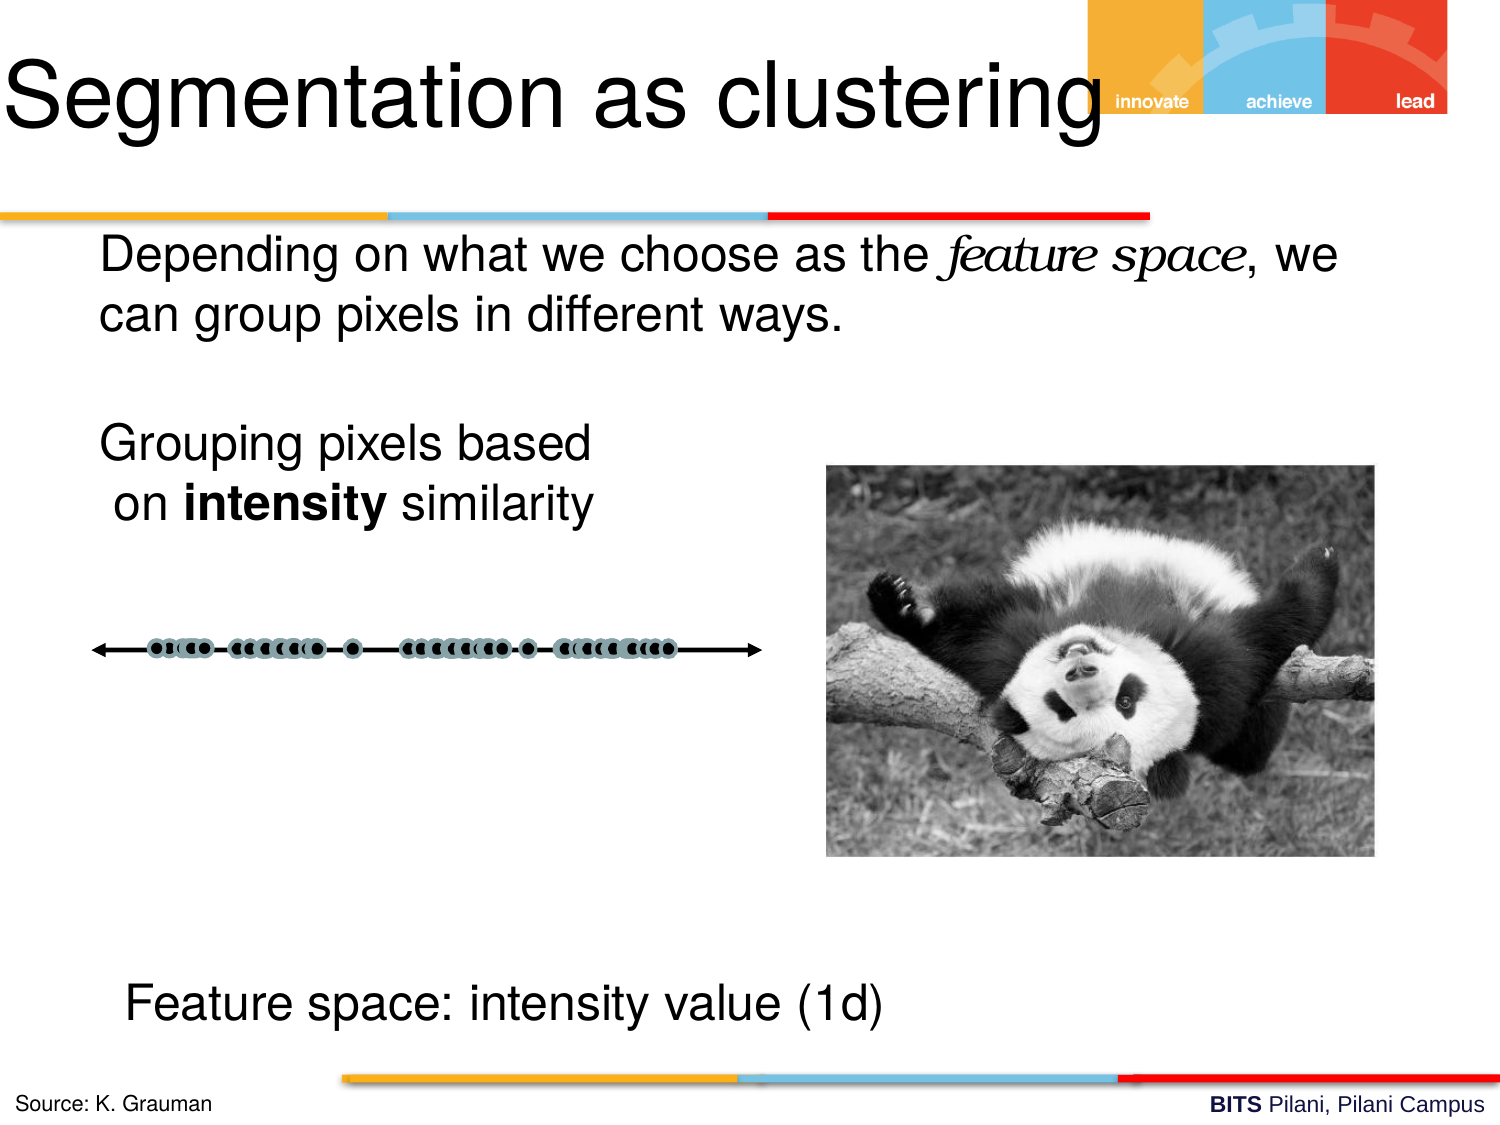

Segmentation as clustering
Depending on what we choose as the feature space, we
can group pixels in different ways.

Grouping pixels based  on intensity similarity

Feature space: intensity value (1d)
Source: K. Grauman